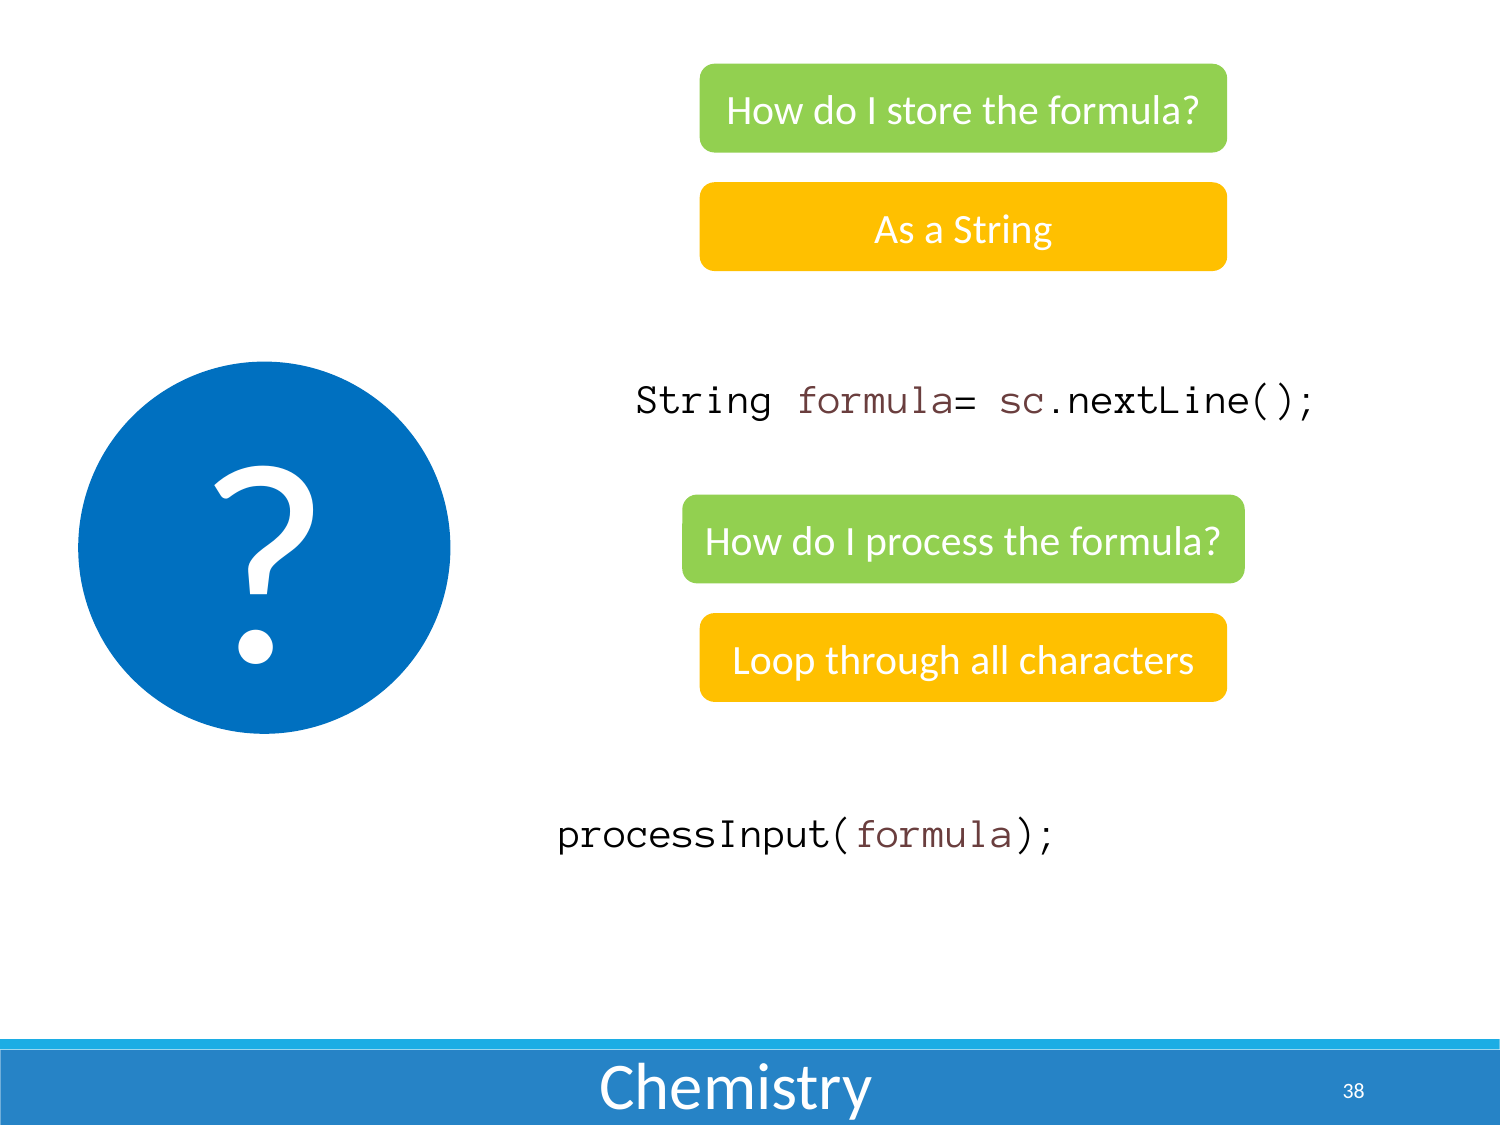

How do I store the formula?
As a String
?
String formula= sc.nextLine();

How do I process the formula?
Loop through all characters
		processInput(formula);
Chemistry
38